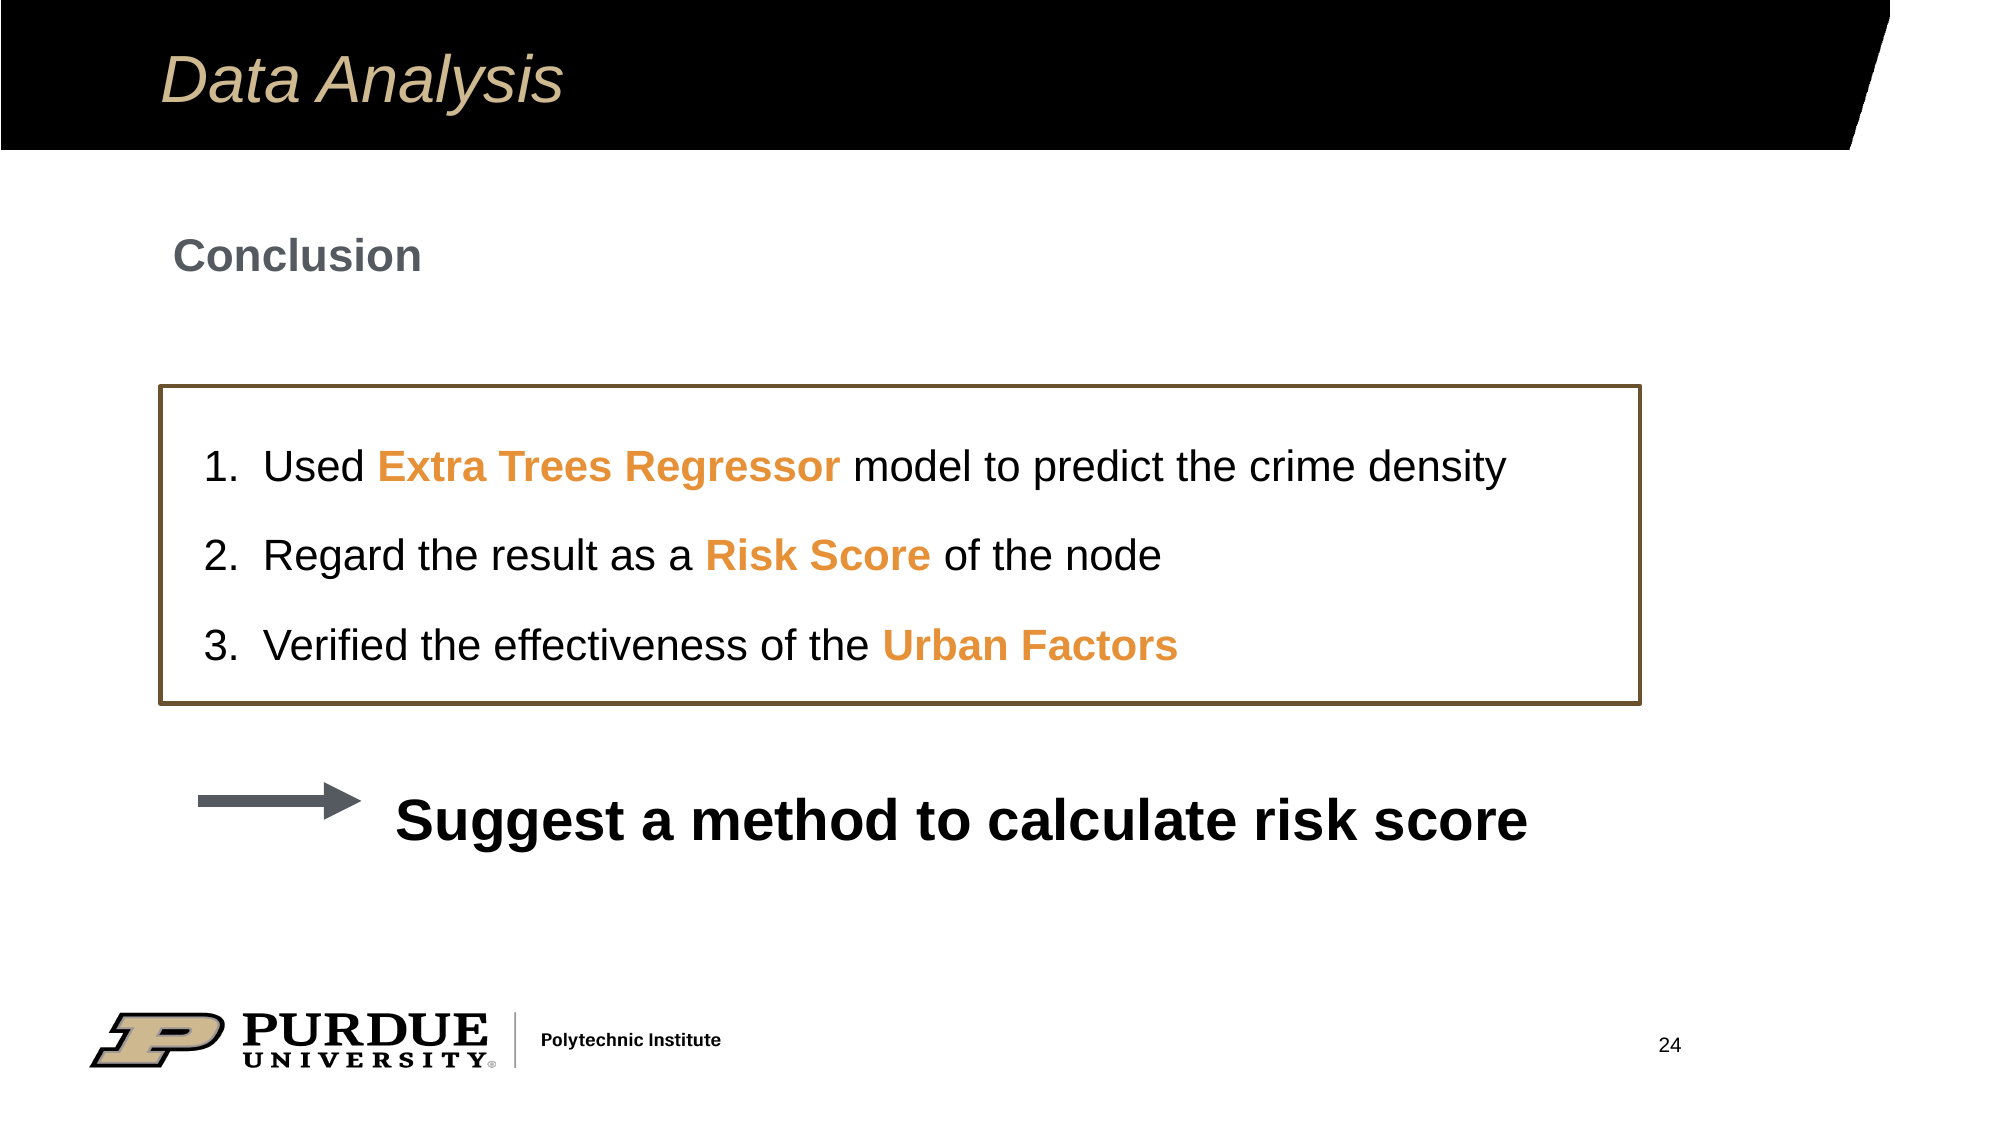

# Data Analysis
Conclusion

Used Extra Trees Regressor model to predict the crime density
Regard the result as a Risk Score of the node
Verified the effectiveness of the Urban Factors
Suggest a method to calculate risk score
24